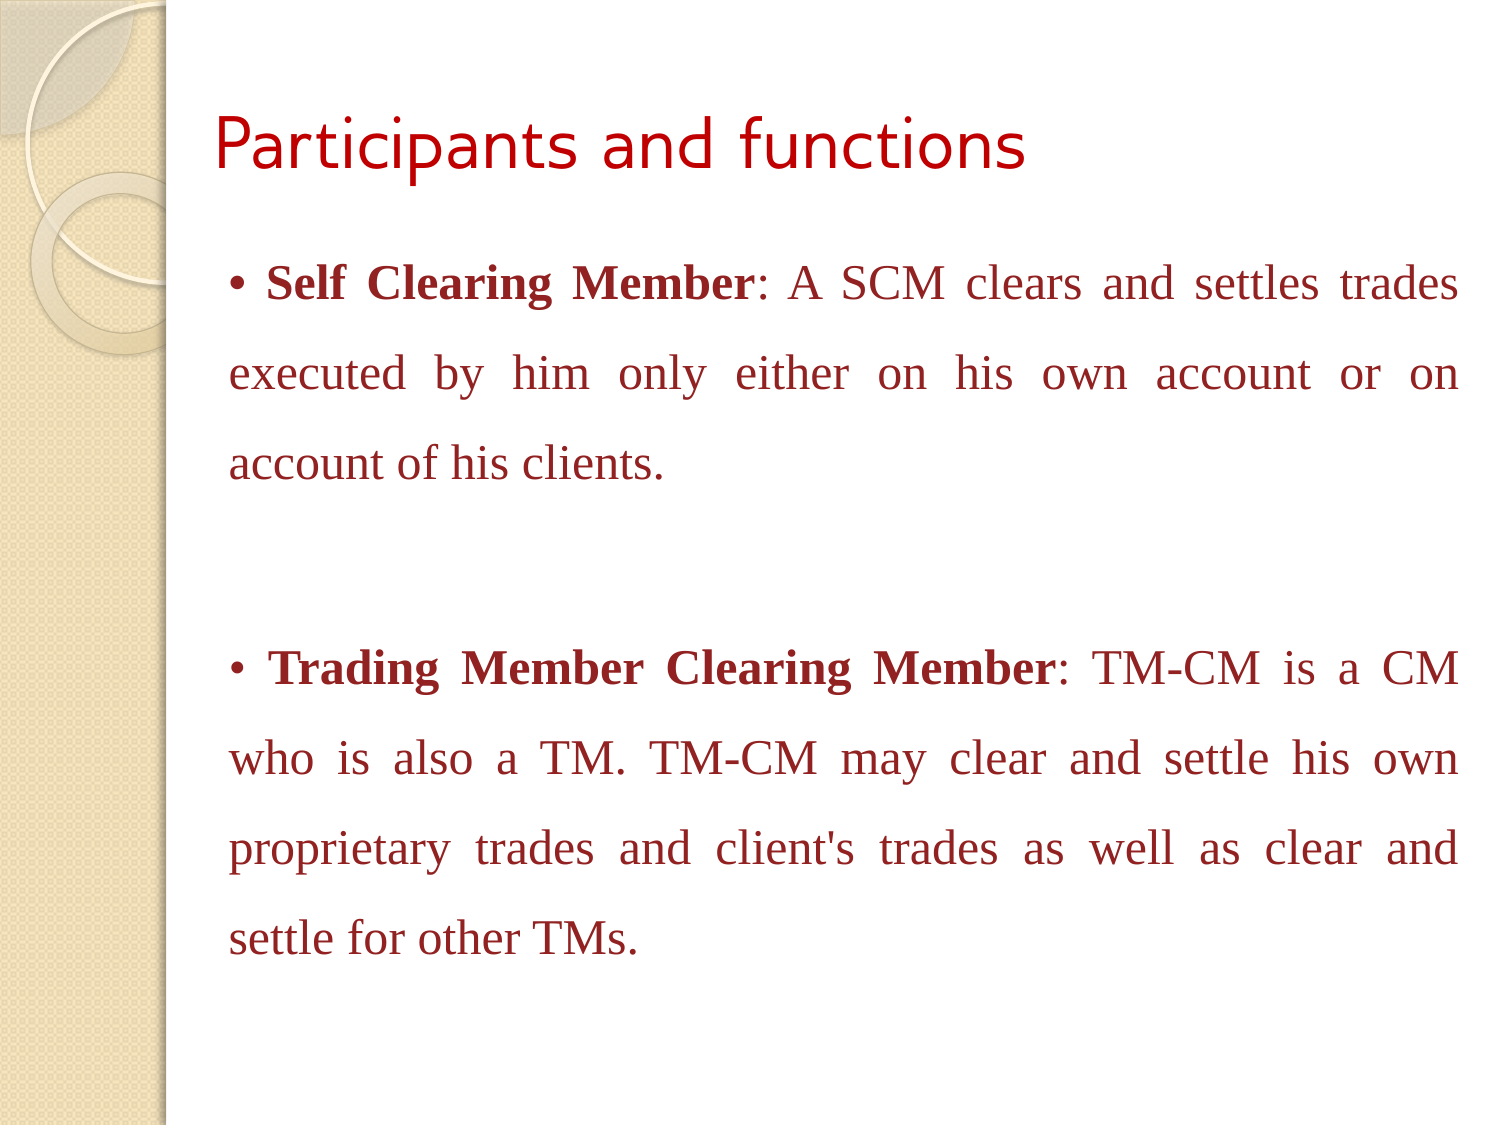

# Participants and functions
• Self Clearing Member: A SCM clears and settles trades executed by him only either on his own account or on account of his clients.

• Trading Member Clearing Member: TM-CM is a CM who is also a TM. TM-CM may clear and settle his own proprietary trades and client's trades as well as clear and settle for other TMs.